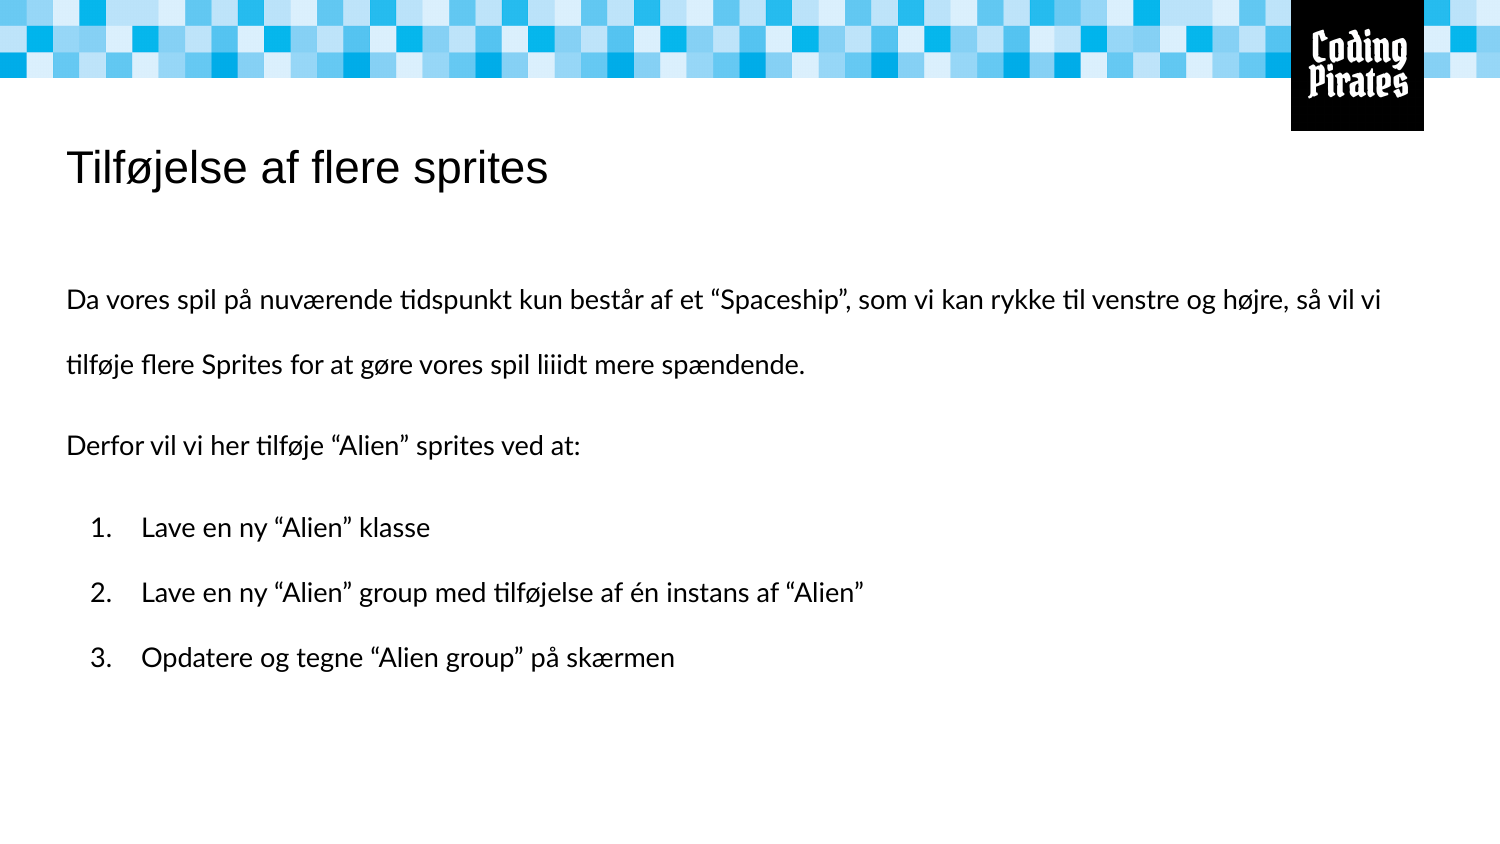

# Tilføjelse af flere sprites
Da vores spil på nuværende tidspunkt kun består af et “Spaceship”, som vi kan rykke til venstre og højre, så vil vi tilføje flere Sprites for at gøre vores spil liiidt mere spændende.
Derfor vil vi her tilføje “Alien” sprites ved at:
Lave en ny “Alien” klasse
Lave en ny “Alien” group med tilføjelse af én instans af “Alien”
Opdatere og tegne “Alien group” på skærmen